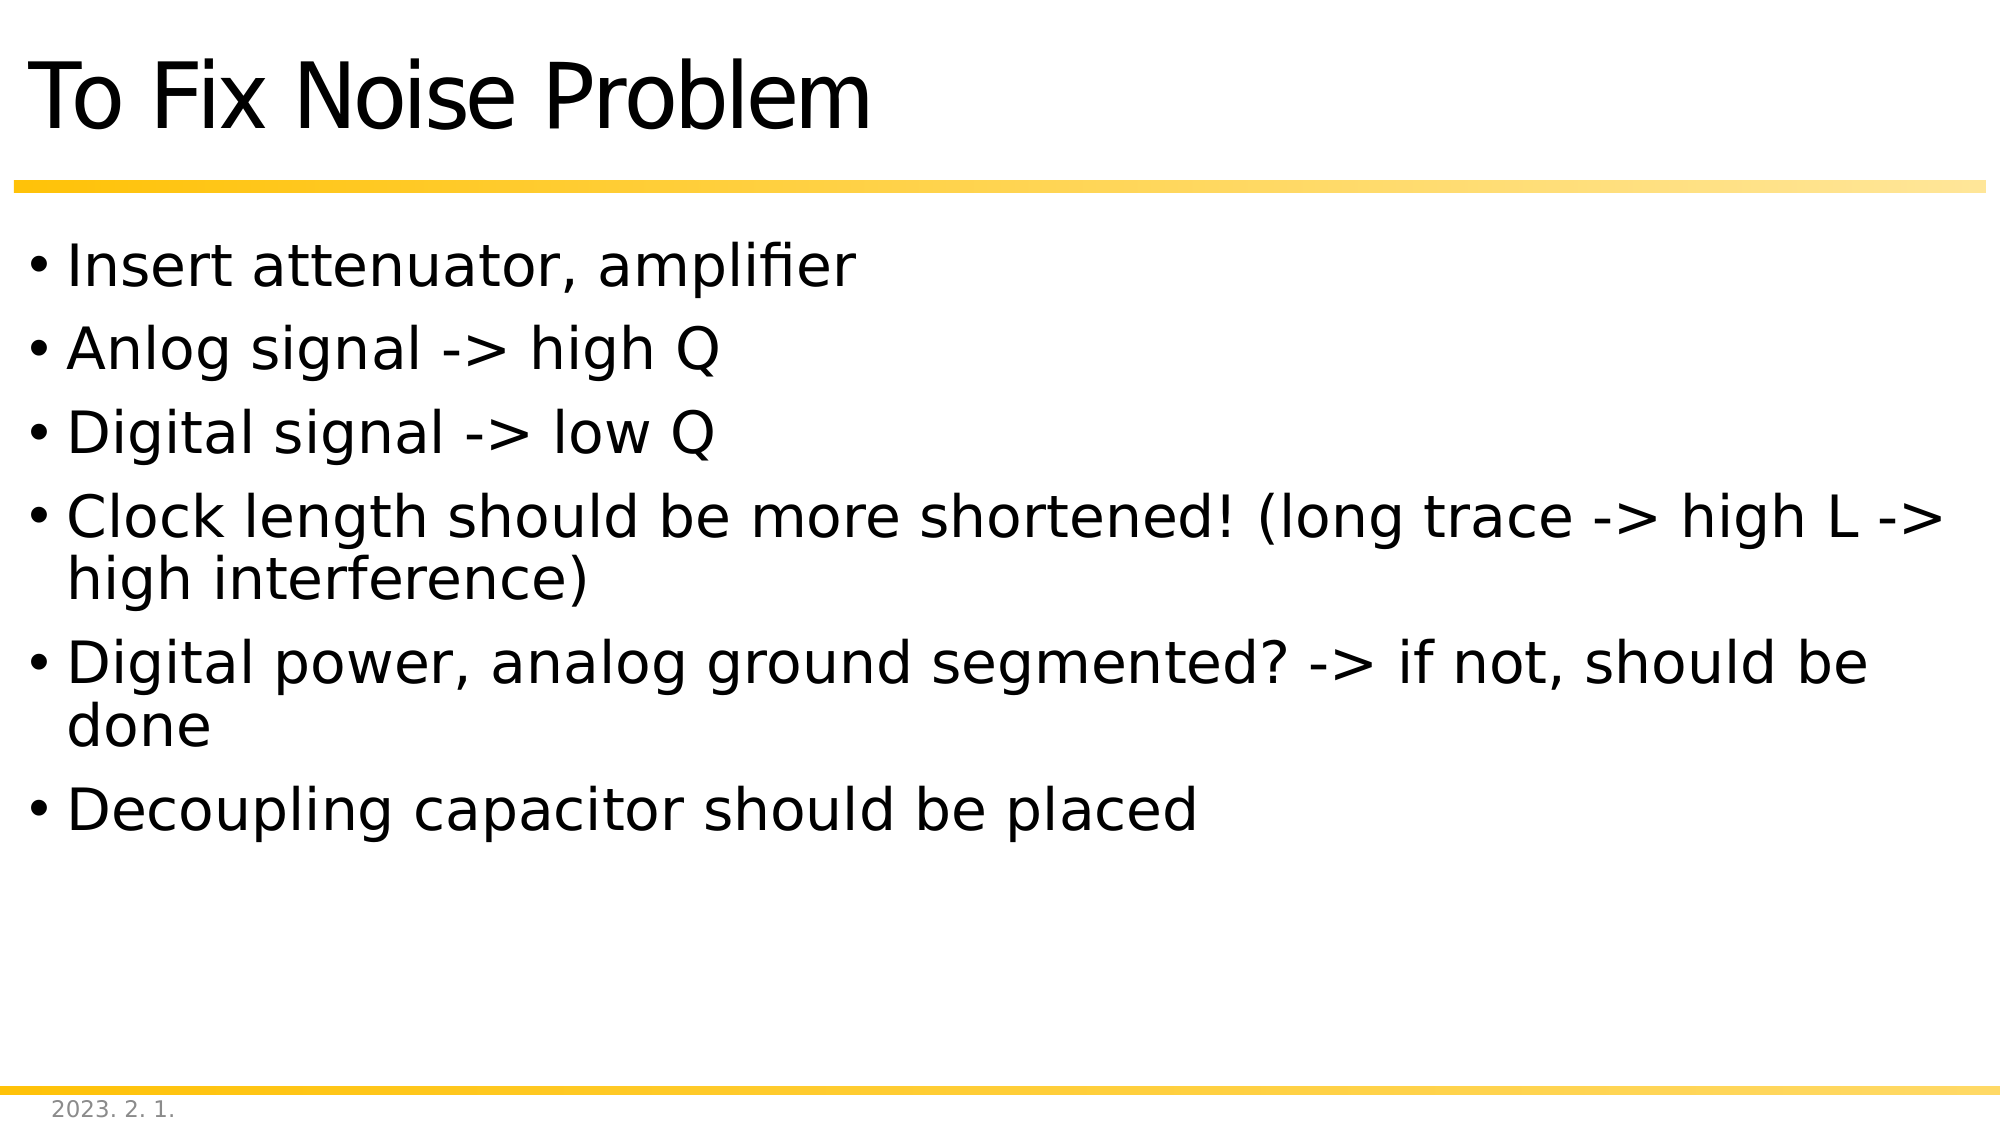

# To Fix Noise Problem
Insert attenuator, amplifier
Anlog signal -> high Q
Digital signal -> low Q
Clock length should be more shortened! (long trace -> high L -> high interference)
Digital power, analog ground segmented? -> if not, should be done
Decoupling capacitor should be placed

2023. 2. 1.